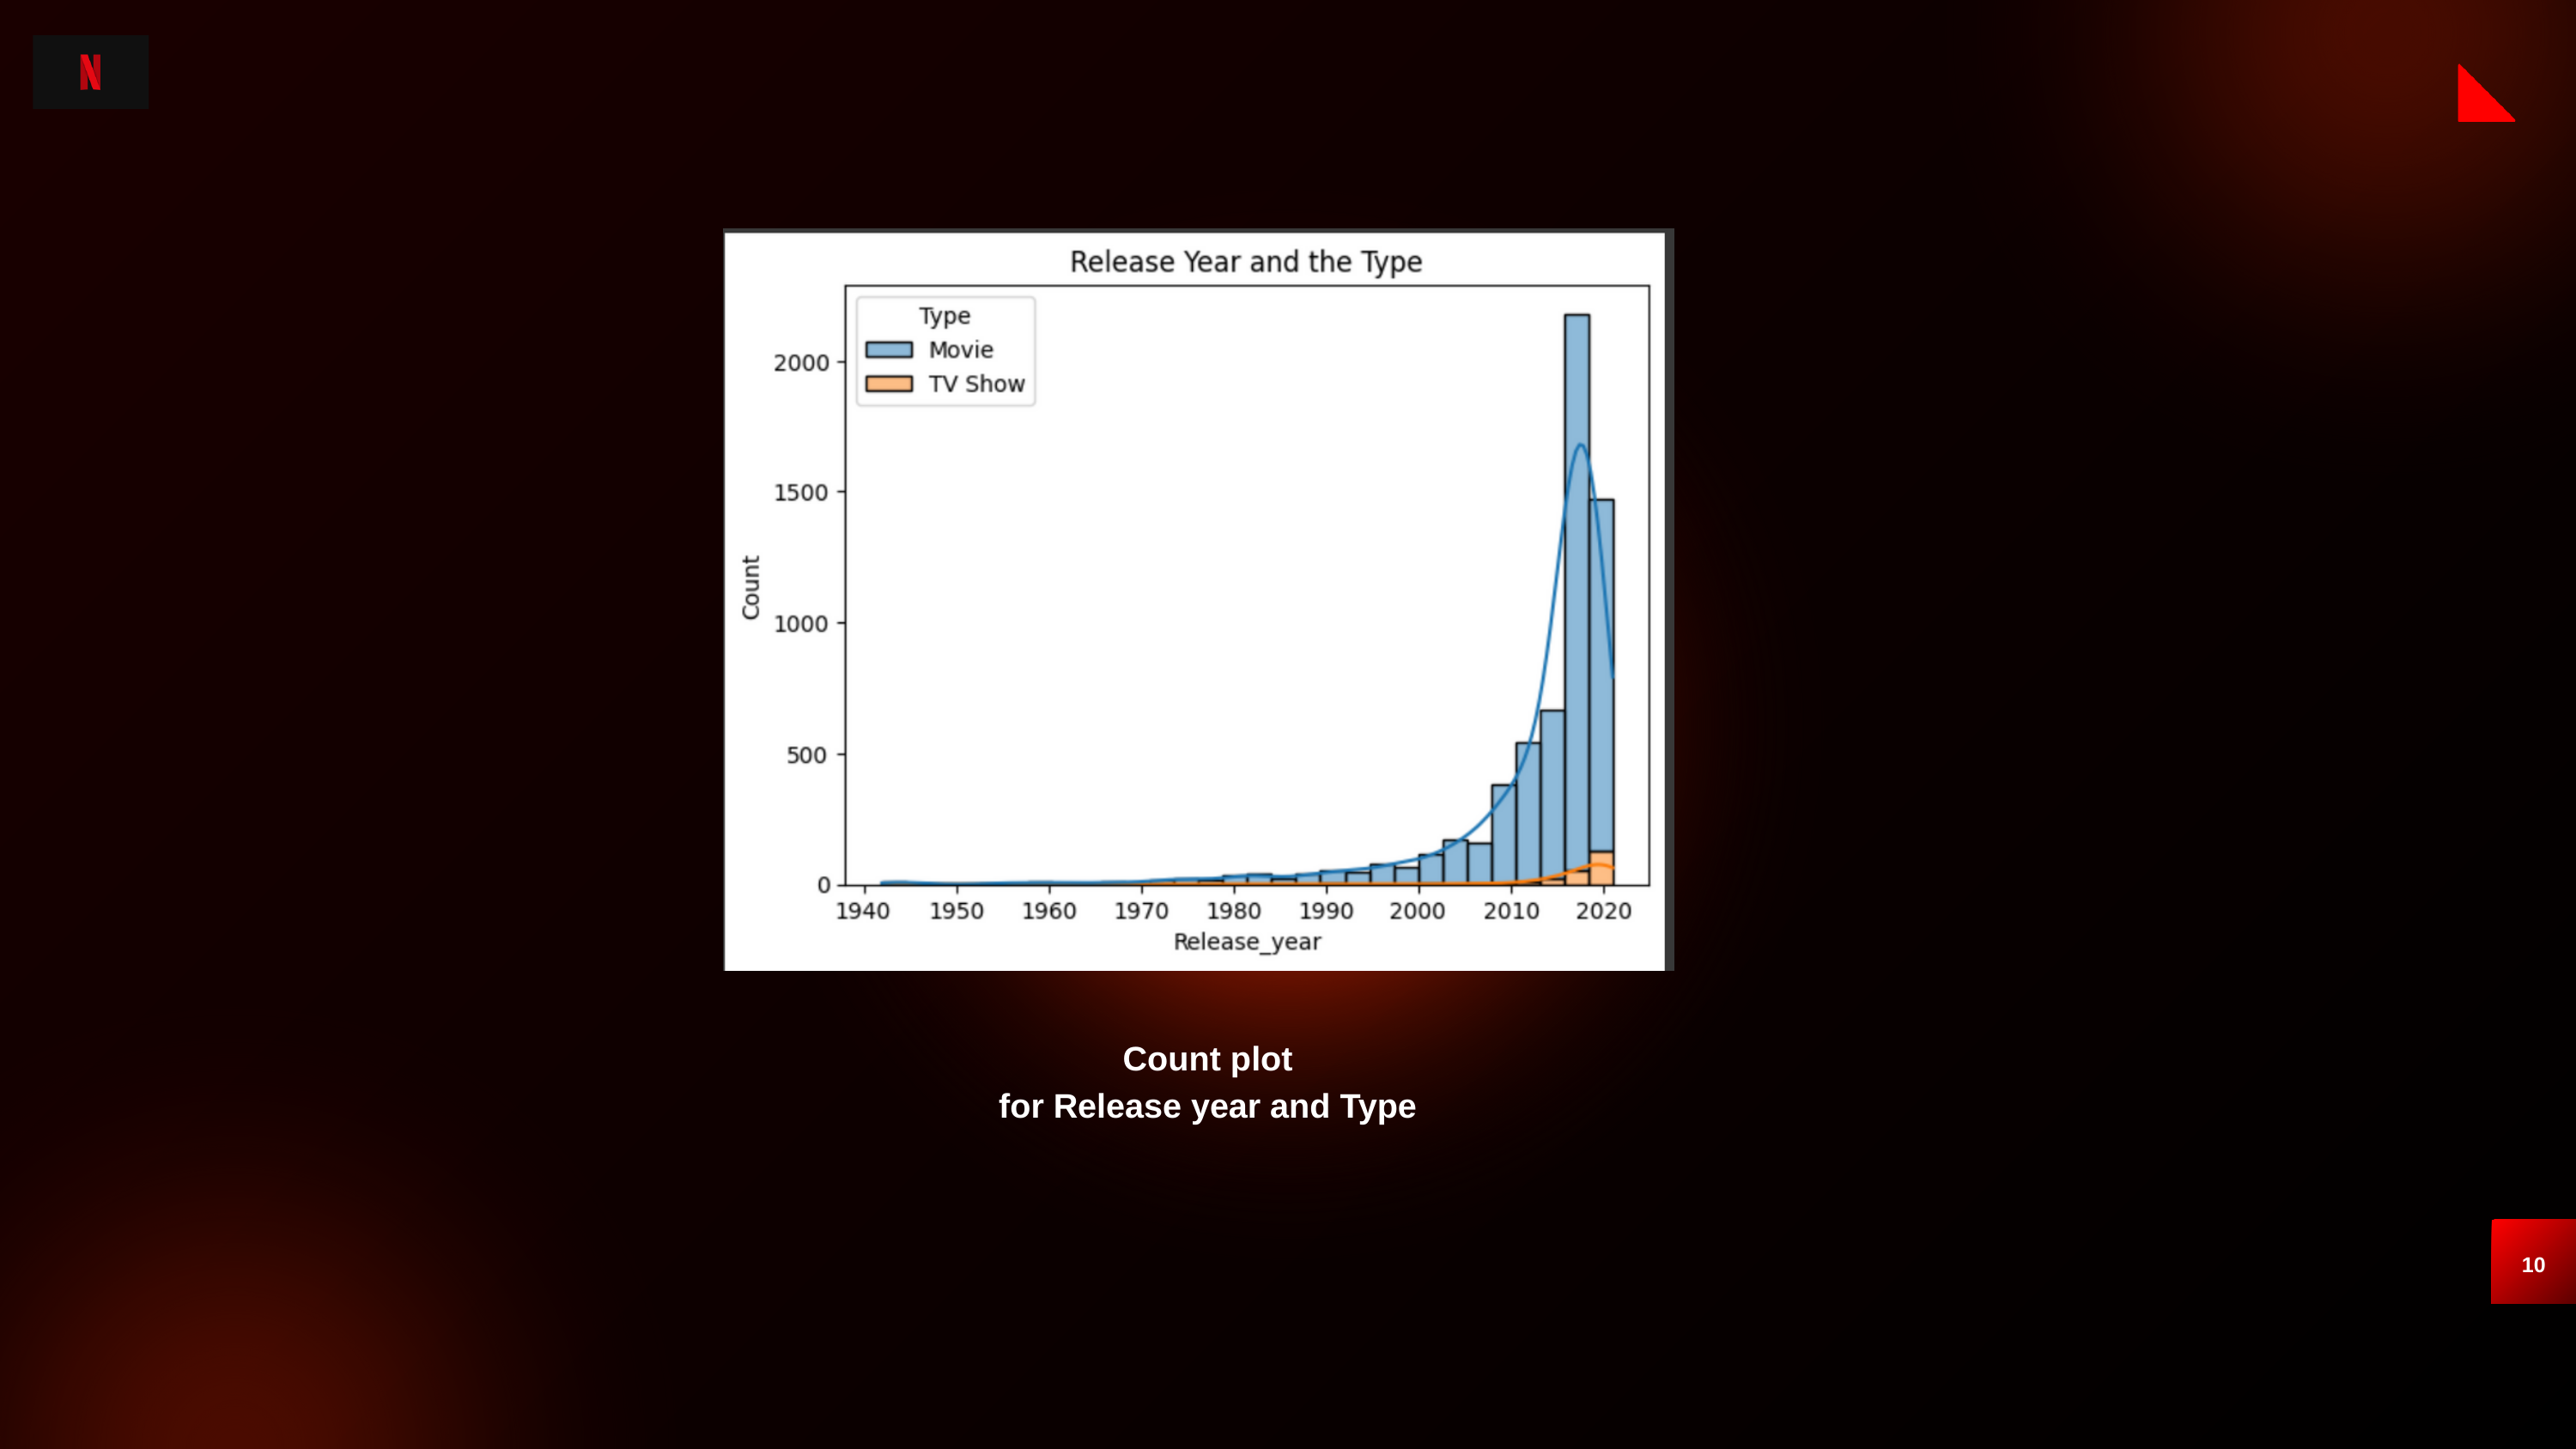

Count plot
for Release year and Type

10